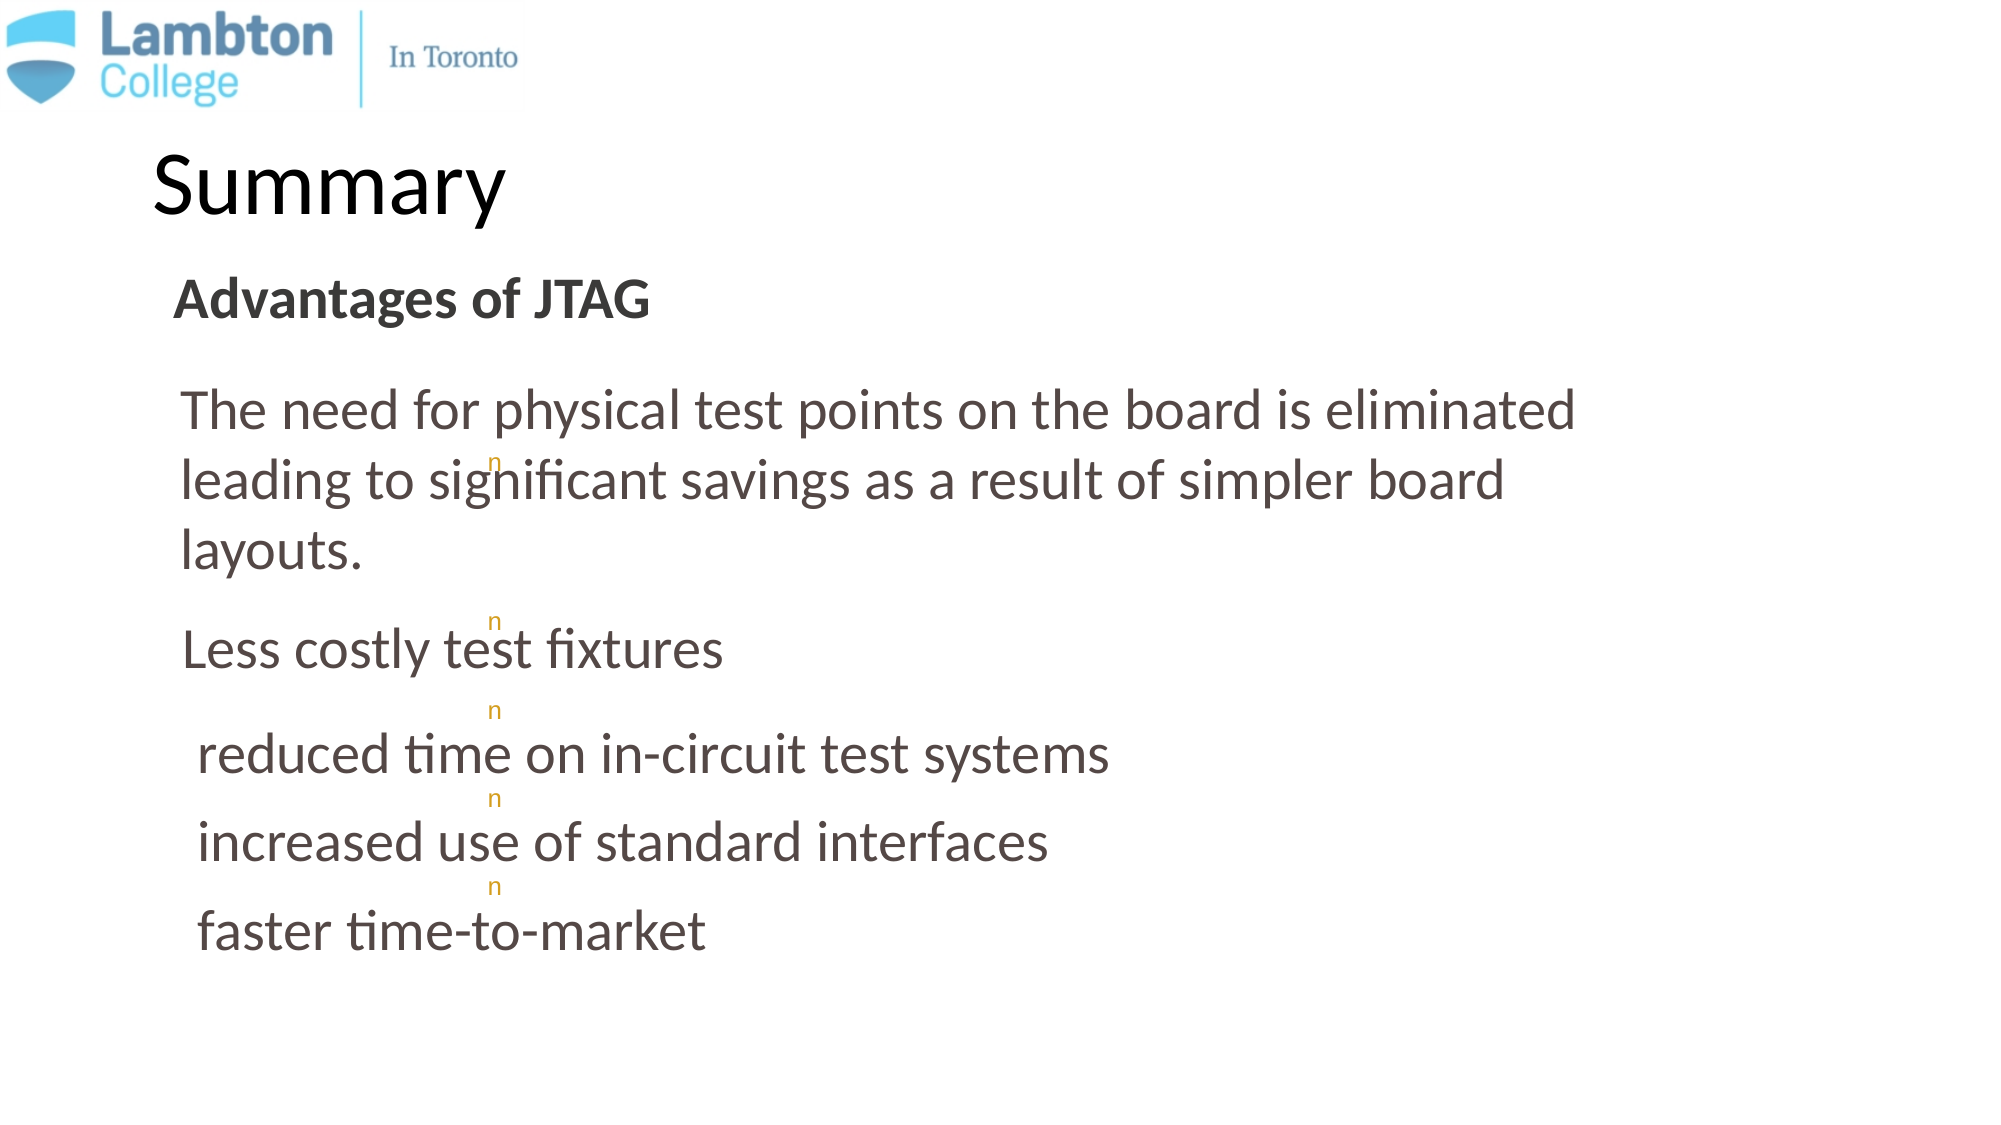

Summary
Advantages of JTAG

The need for physical test points on the board is eliminated
leading to significant savings as a result of simpler board
layouts.

n

n

Less costly test fixtures

n

reduced time on in-circuit test systems
increased use of standard interfaces
faster time-to-market

n

n